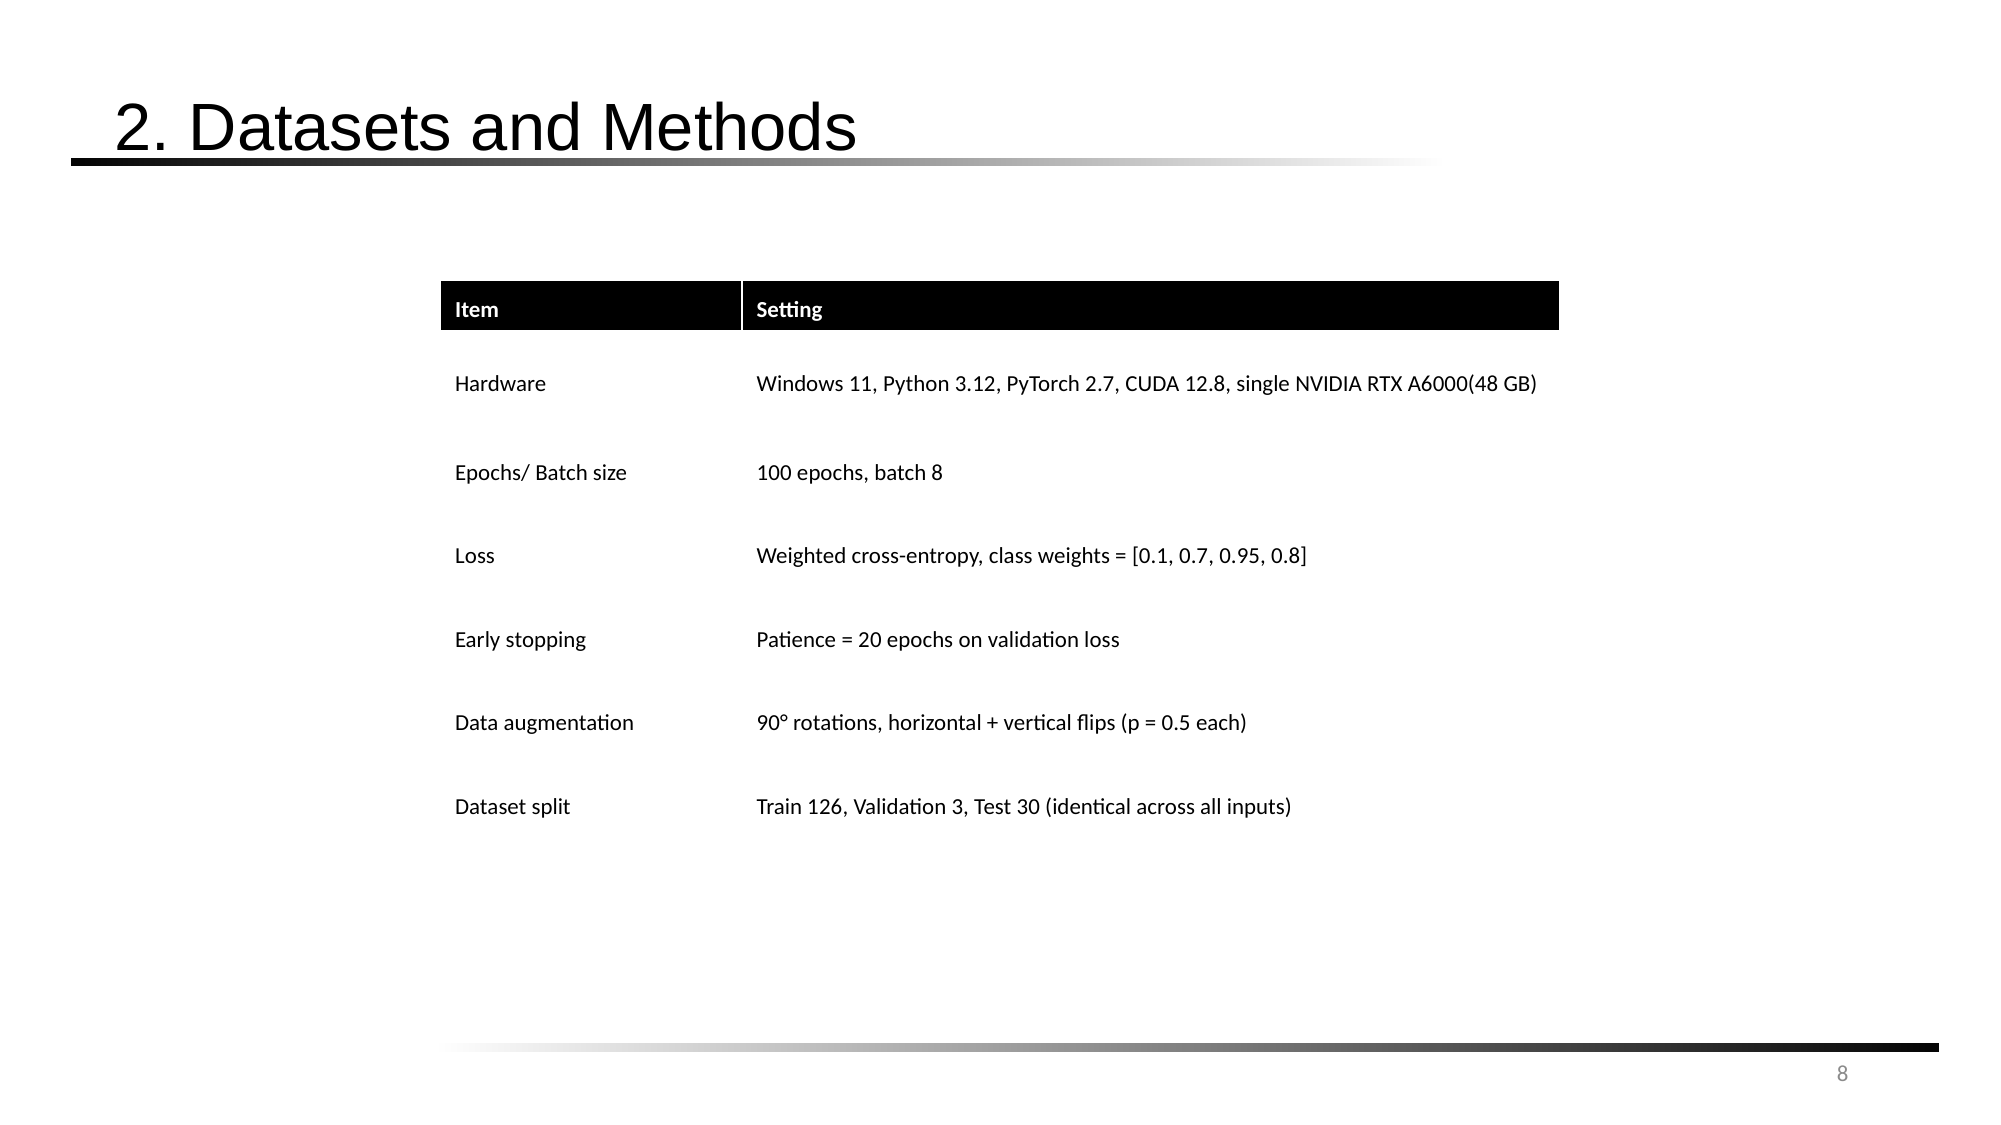

2. Datasets and Methods
| Item | Setting |
| --- | --- |
| Hardware | Windows 11, Python 3.12, PyTorch 2.7, CUDA 12.8, single NVIDIA RTX A6000(48 GB) |
| Epochs/ Batch size | 100 epochs, batch 8 |
| Loss | Weighted cross-entropy, class weights = [0.1, 0.7, 0.95, 0.8] |
| Early stopping | Patience = 20 epochs on validation loss |
| Data augmentation | 90° rotations, horizontal + vertical flips (p = 0.5 each) |
| Dataset split | Train 126, Validation 3, Test 30 (identical across all inputs) |
8